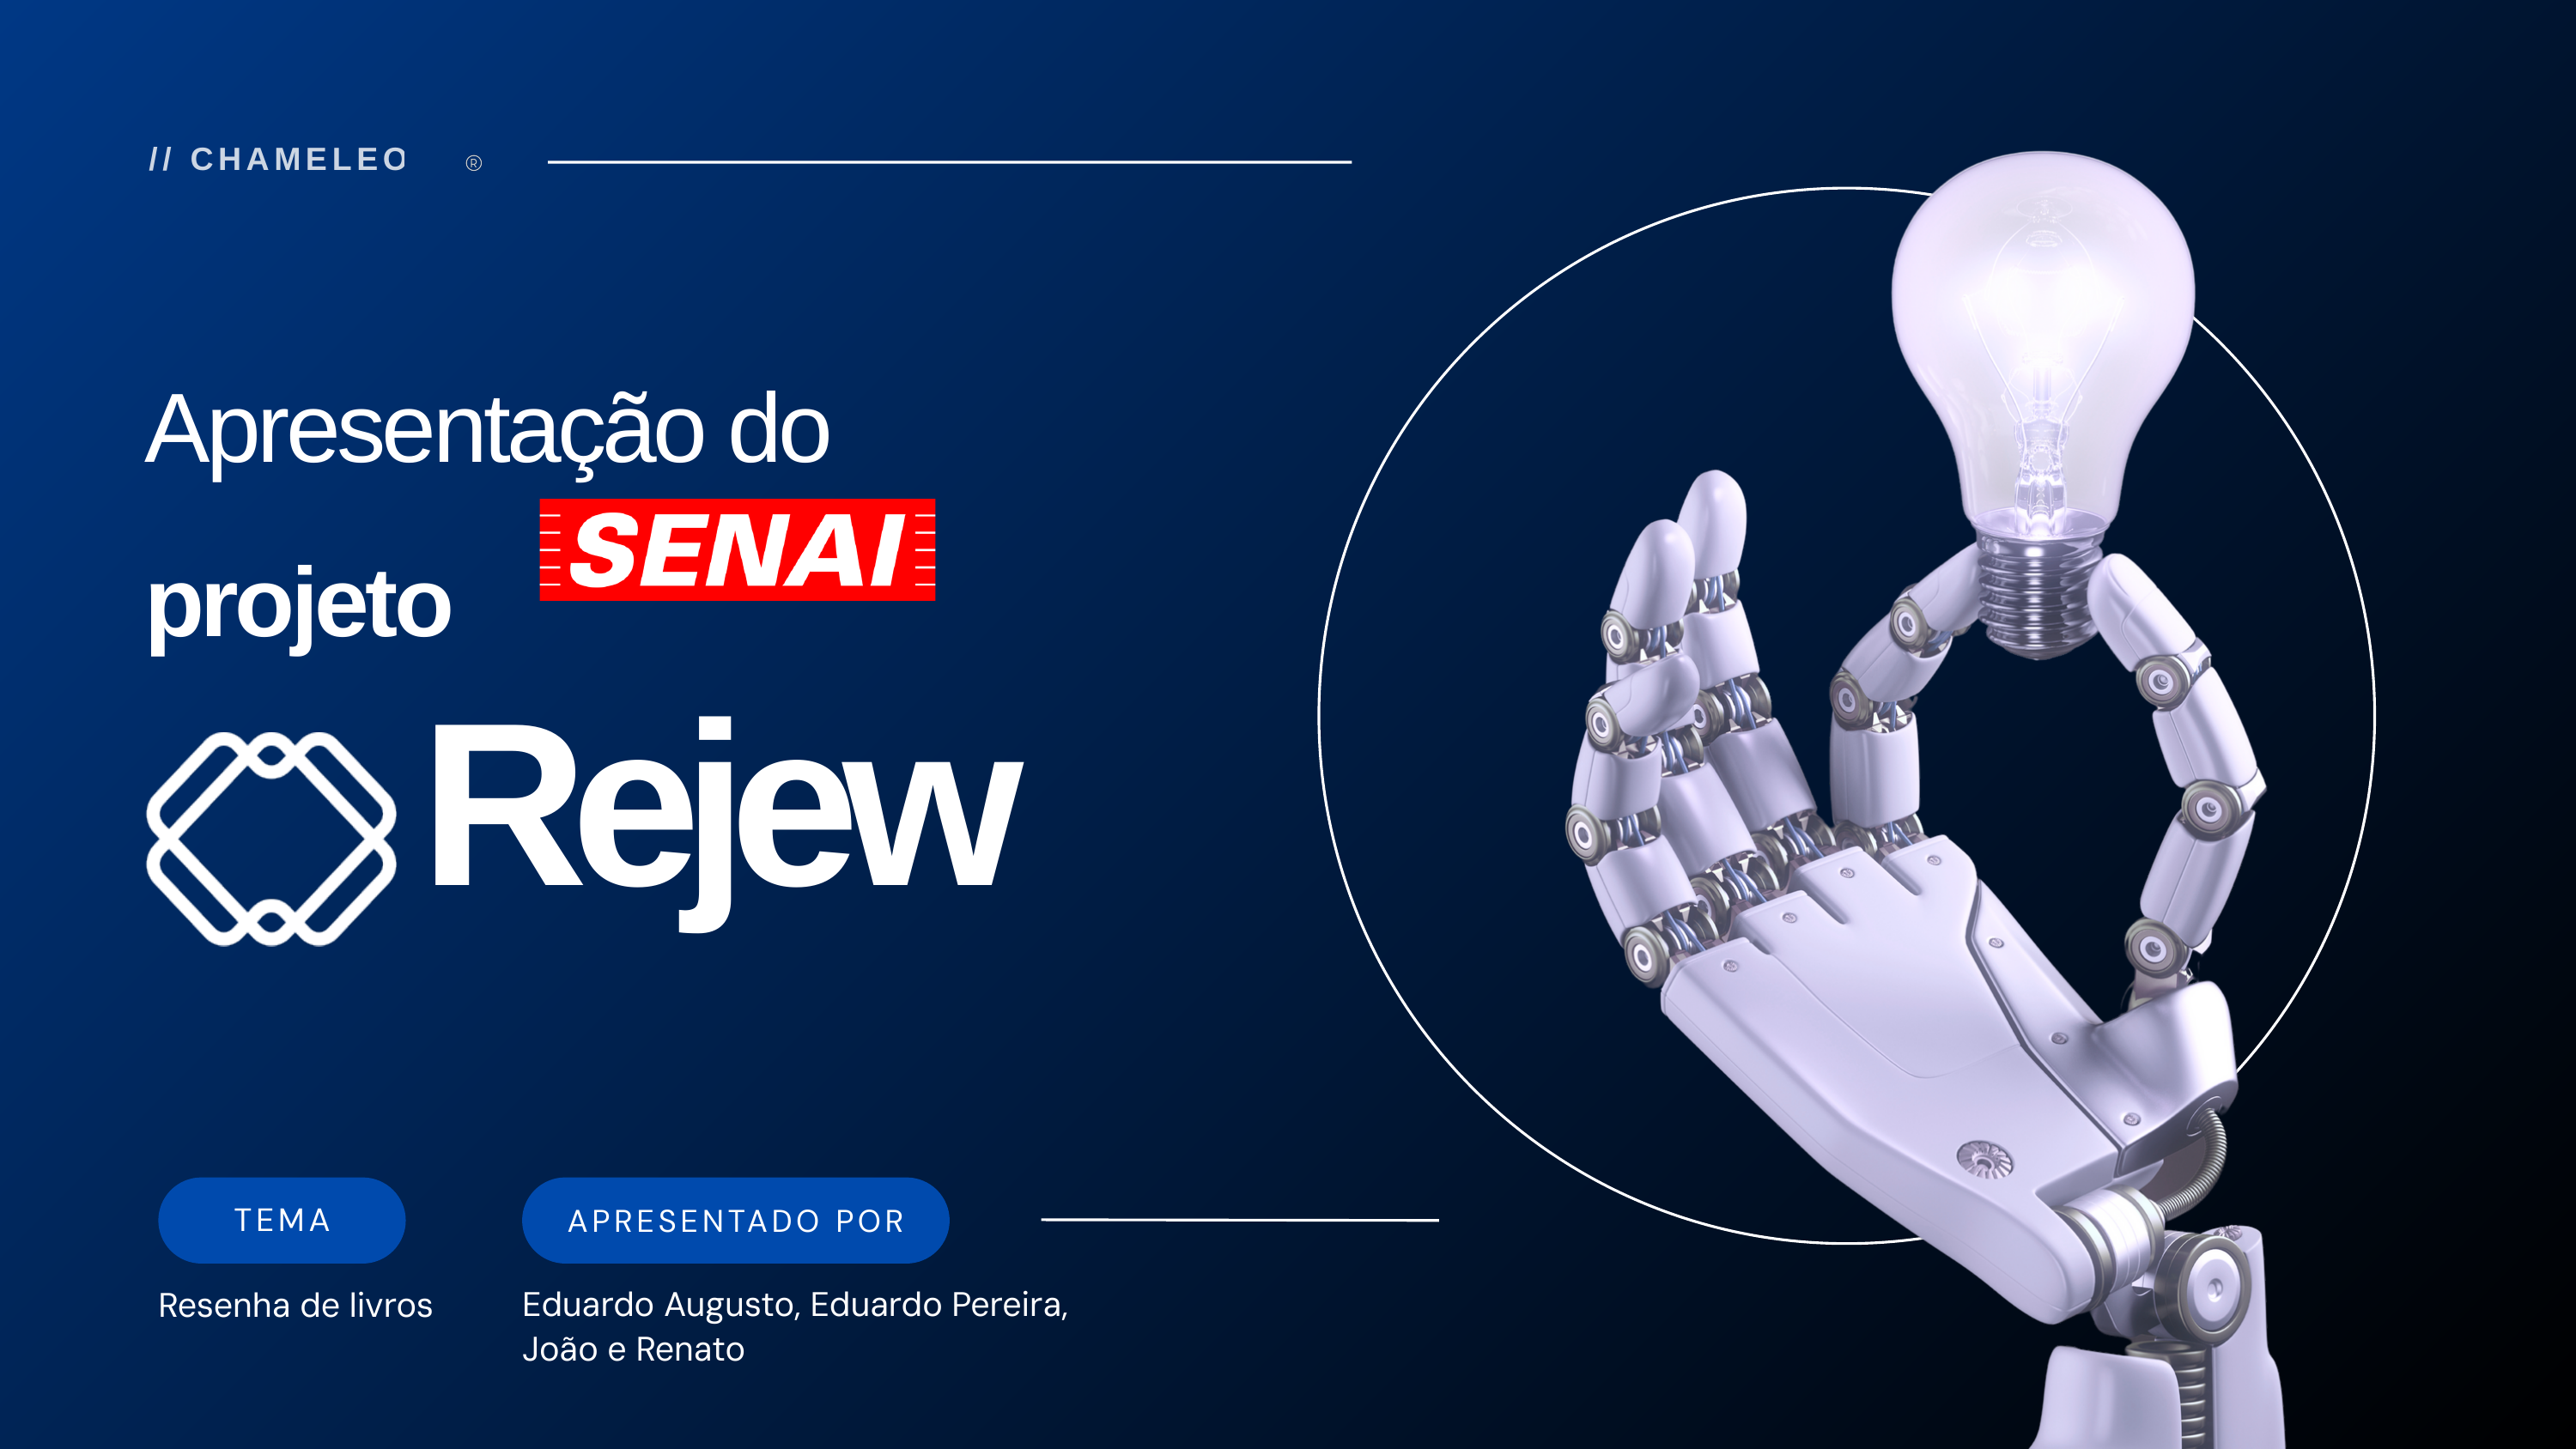

// CHAMELEONS

Apresentação do
projeto

Rejew

TEMA
APRESENTADO POR

Resenha de livros
Eduardo Augusto, Eduardo Pereira, João e Renato